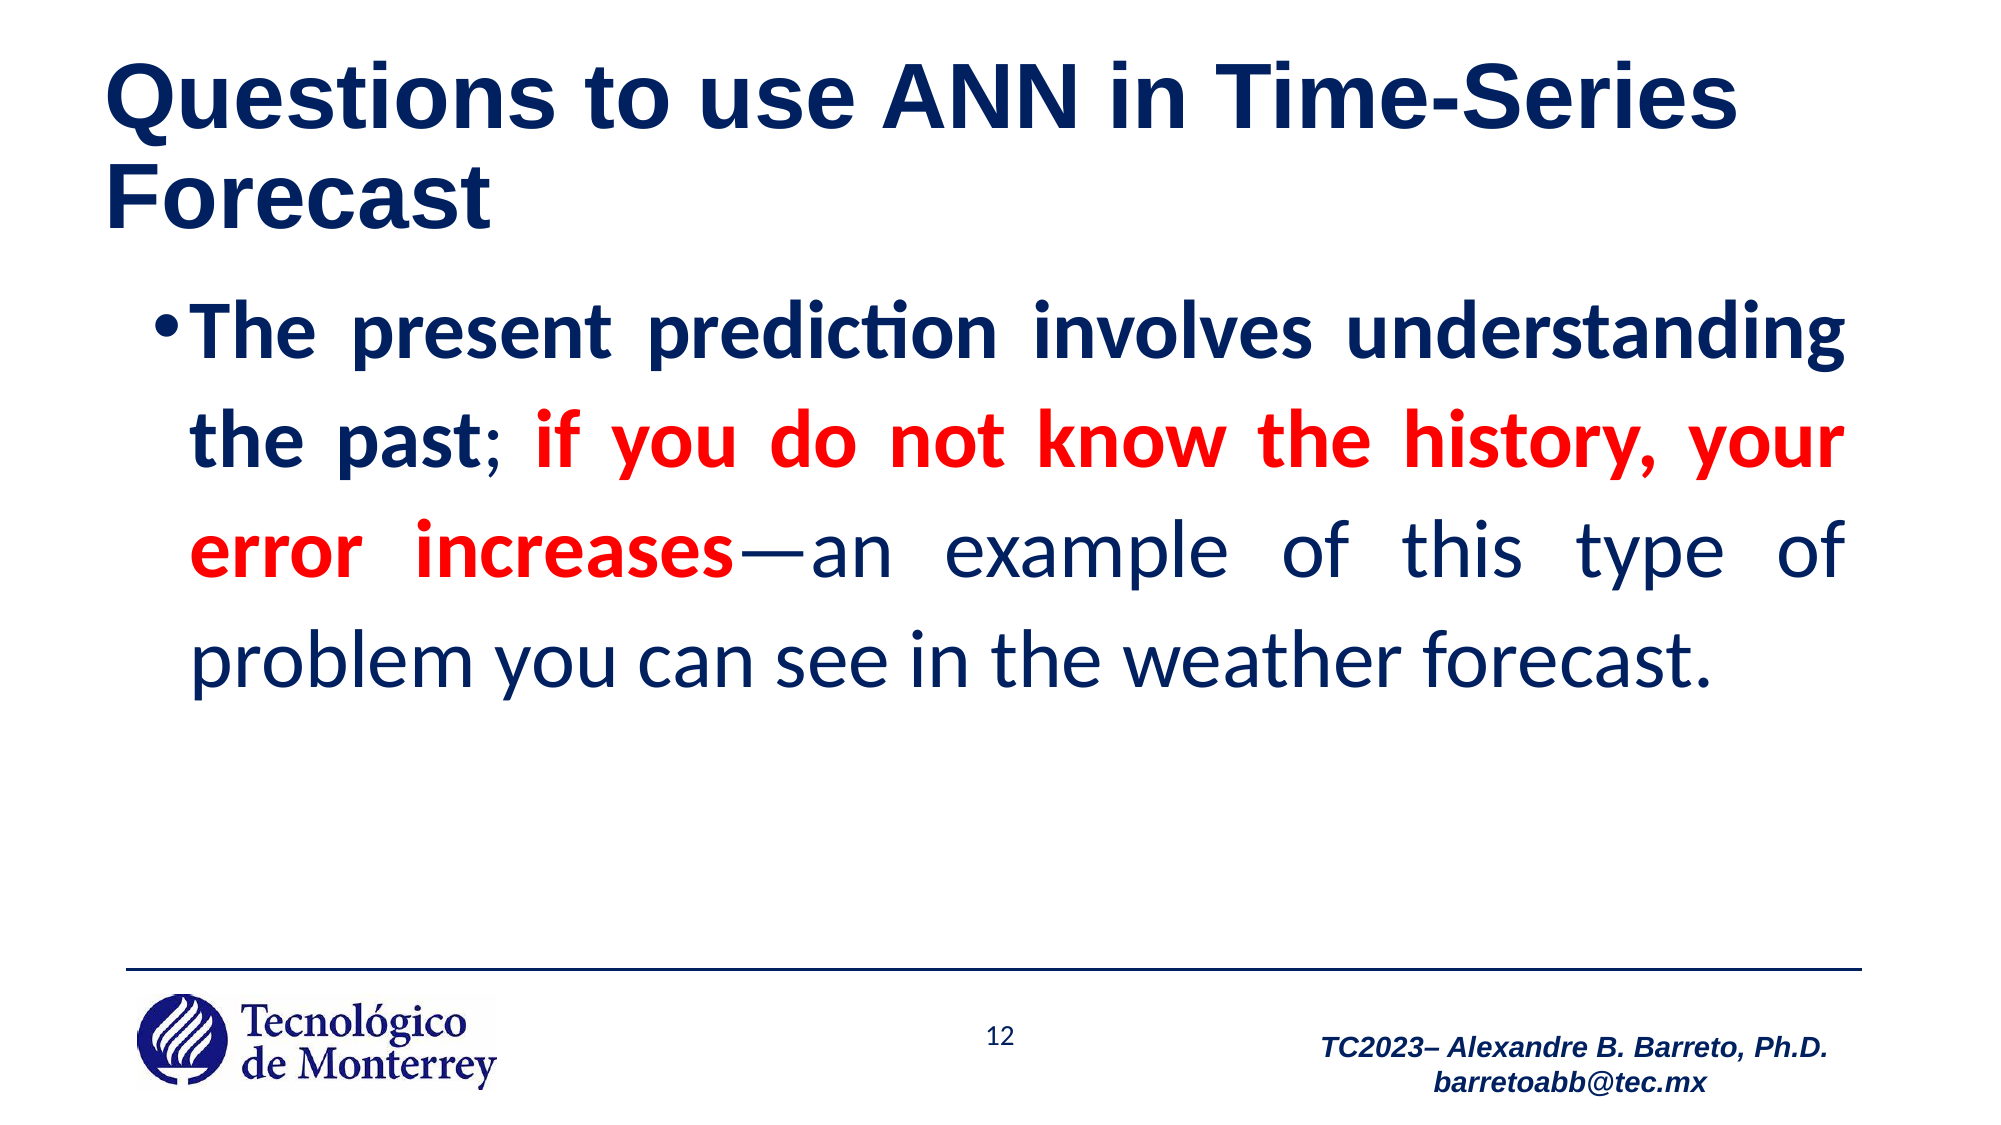

# Questions to use ANN in Time-Series Forecast
The present prediction involves understanding the past; if you do not know the history, your error increases—an example of this type of problem you can see in the weather forecast.